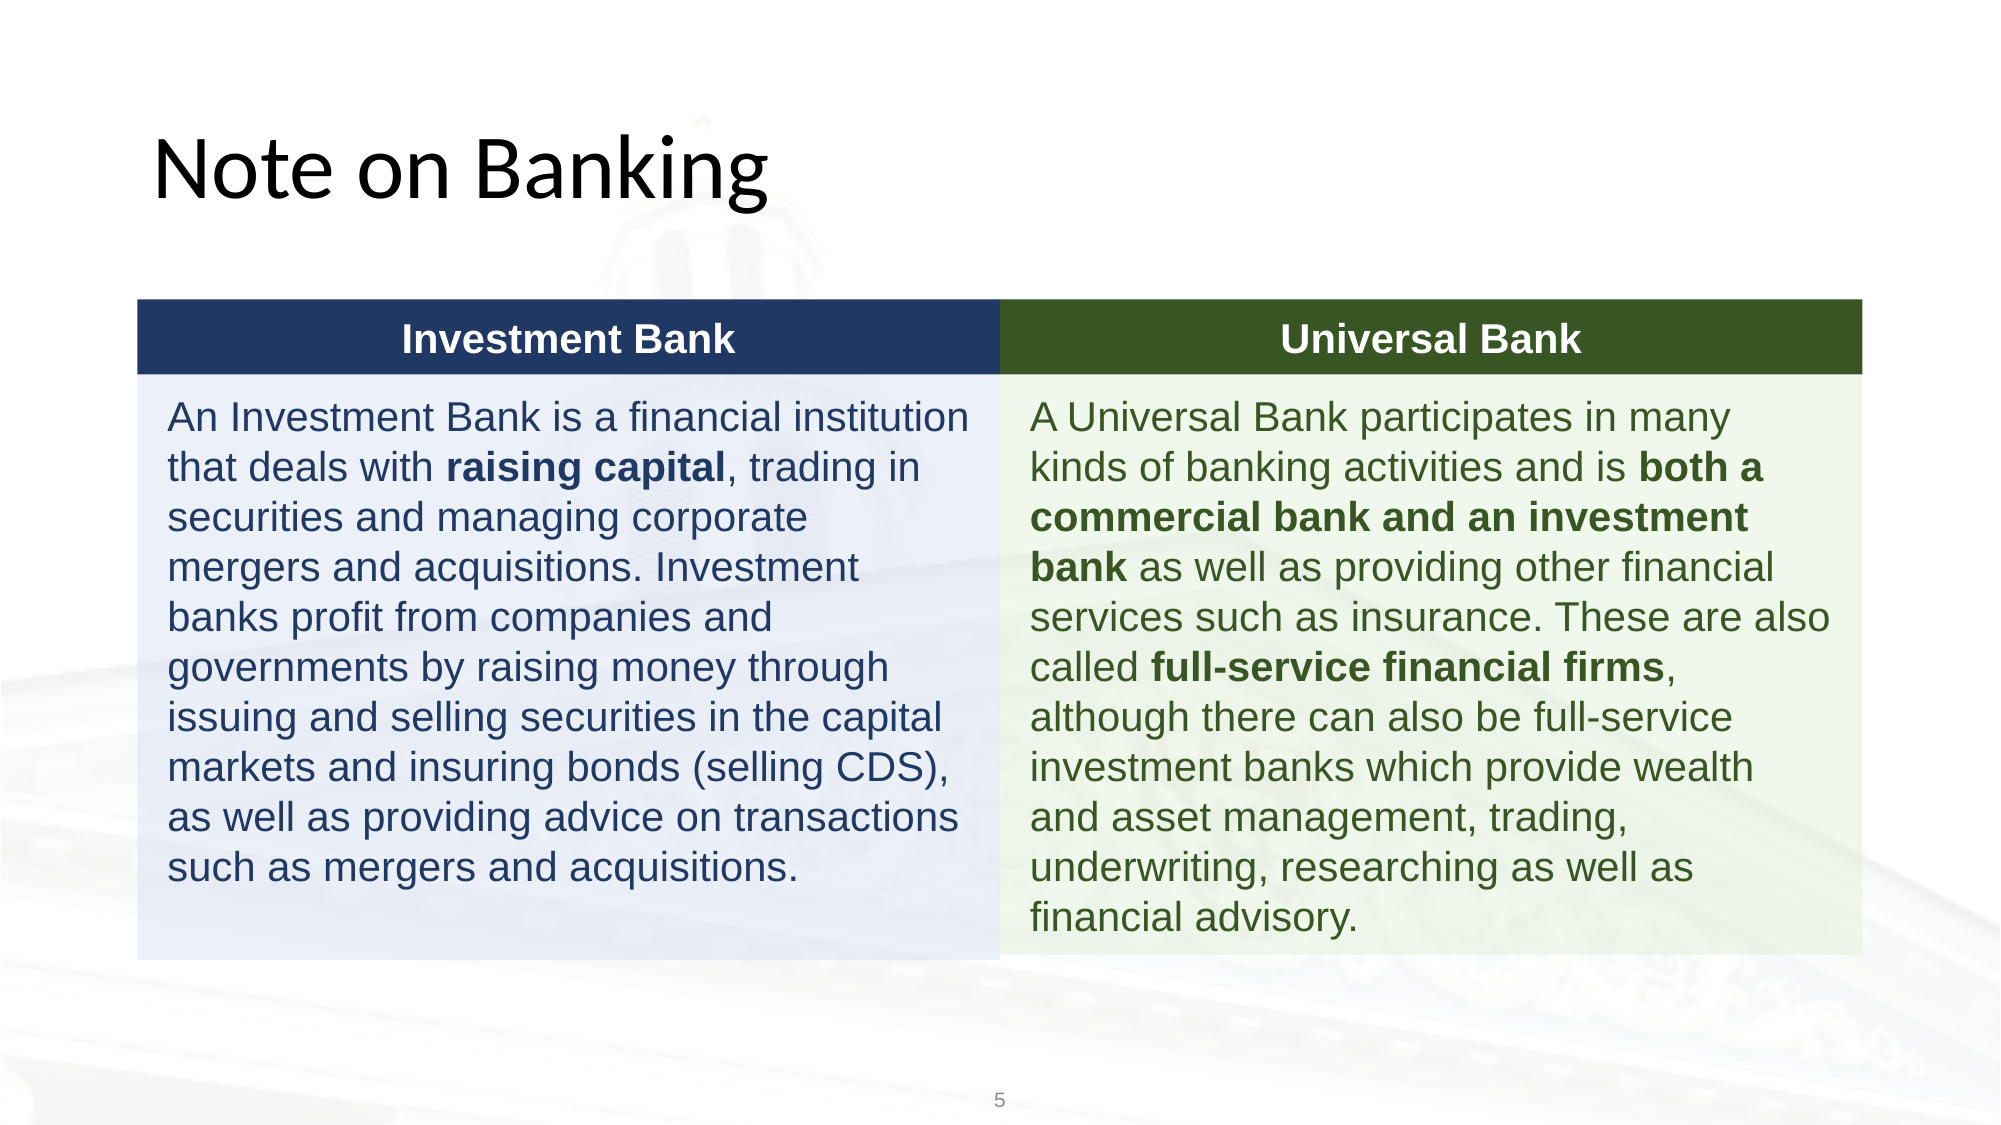

# Note on Banking
Investment Bank
Universal Bank
An Investment Bank is a financial institution that deals with raising capital, trading in securities and managing corporate mergers and acquisitions. Investment banks profit from companies and governments by raising money through issuing and selling securities in the capital markets and insuring bonds (selling CDS), as well as providing advice on transactions such as mergers and acquisitions.
A Universal Bank participates in many kinds of banking activities and is both a commercial bank and an investment bank as well as providing other financial services such as insurance. These are also called full-service financial firms, although there can also be full-service investment banks which provide wealth and asset management, trading, underwriting, researching as well as financial advisory.
5